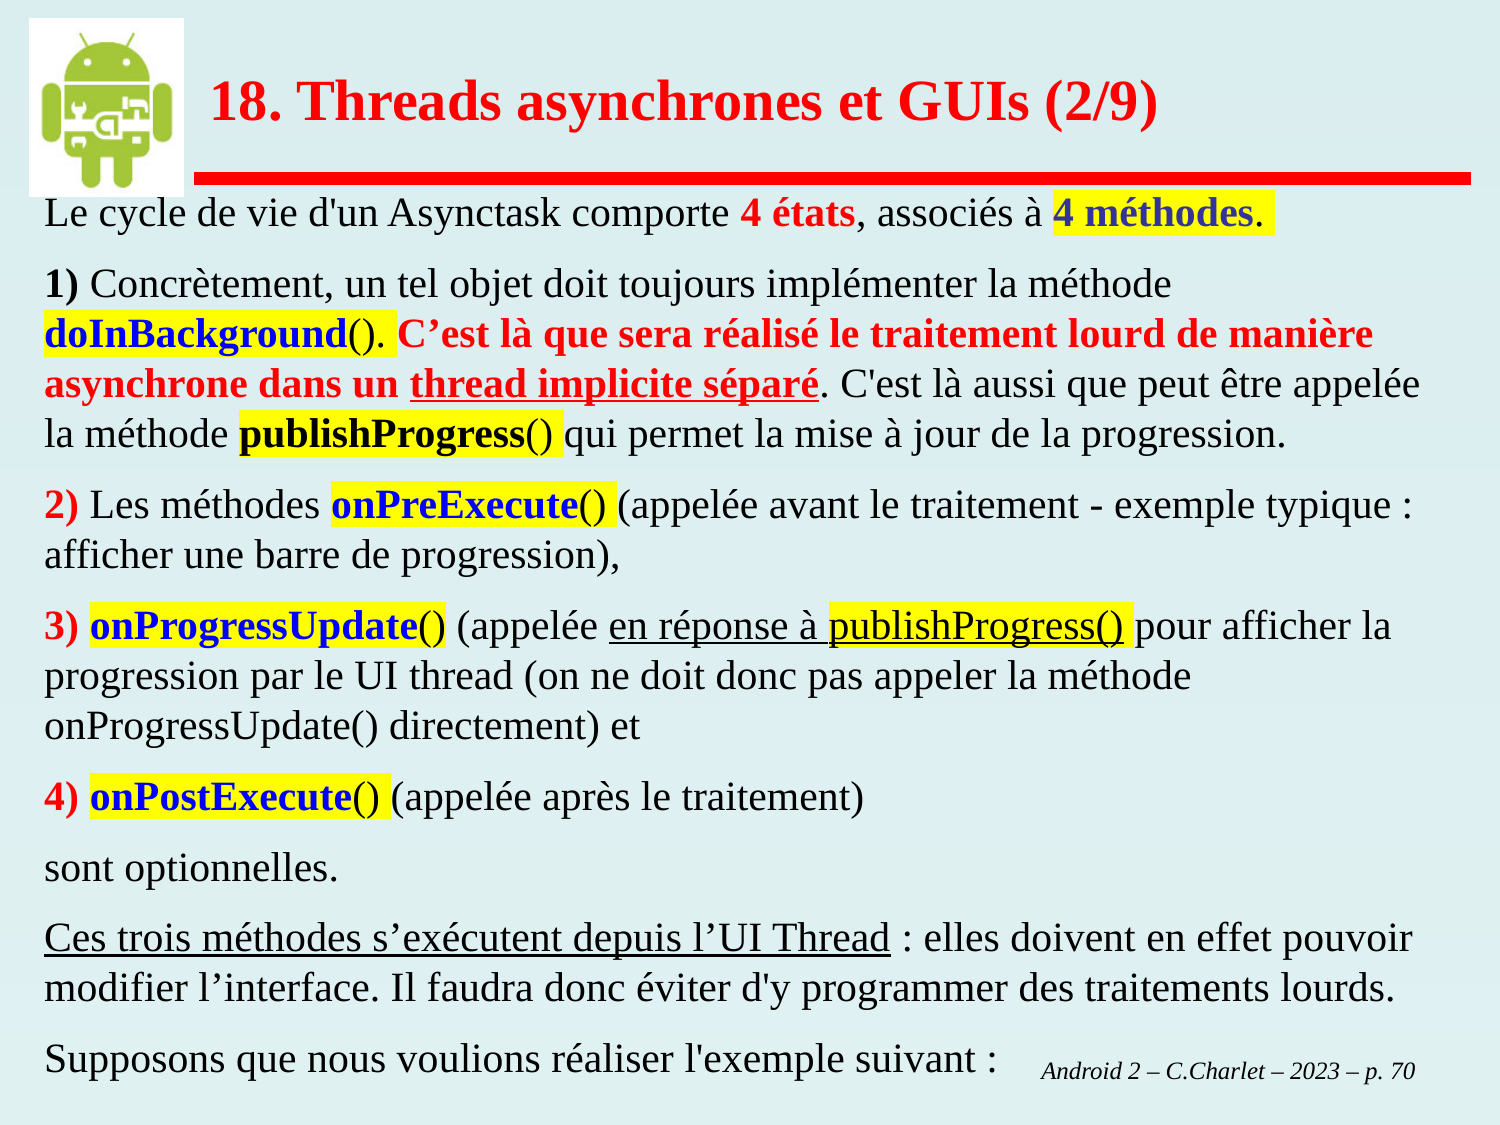

18. Threads asynchrones et GUIs (2/9)
Le cycle de vie d'un Asynctask comporte 4 états, associés à 4 méthodes.
1) Concrètement, un tel objet doit toujours implémenter la méthode doInBackground(). C’est là que sera réalisé le traitement lourd de manière asynchrone dans un thread implicite séparé. C'est là aussi que peut être appelée la méthode publishProgress() qui permet la mise à jour de la progression.
2) Les méthodes onPreExecute() (appelée avant le traitement - exemple typique : afficher une barre de progression),
3) onProgressUpdate() (appelée en réponse à publishProgress() pour afficher la progression par le UI thread (on ne doit donc pas appeler la méthode onProgressUpdate() directement) et
4) onPostExecute() (appelée après le traitement)
sont optionnelles.
Ces trois méthodes s’exécutent depuis l’UI Thread : elles doivent en effet pouvoir modifier l’interface. Il faudra donc éviter d'y programmer des traitements lourds.
Supposons que nous voulions réaliser l'exemple suivant :
 Android 2 – C.Charlet – 2023 – p. 70